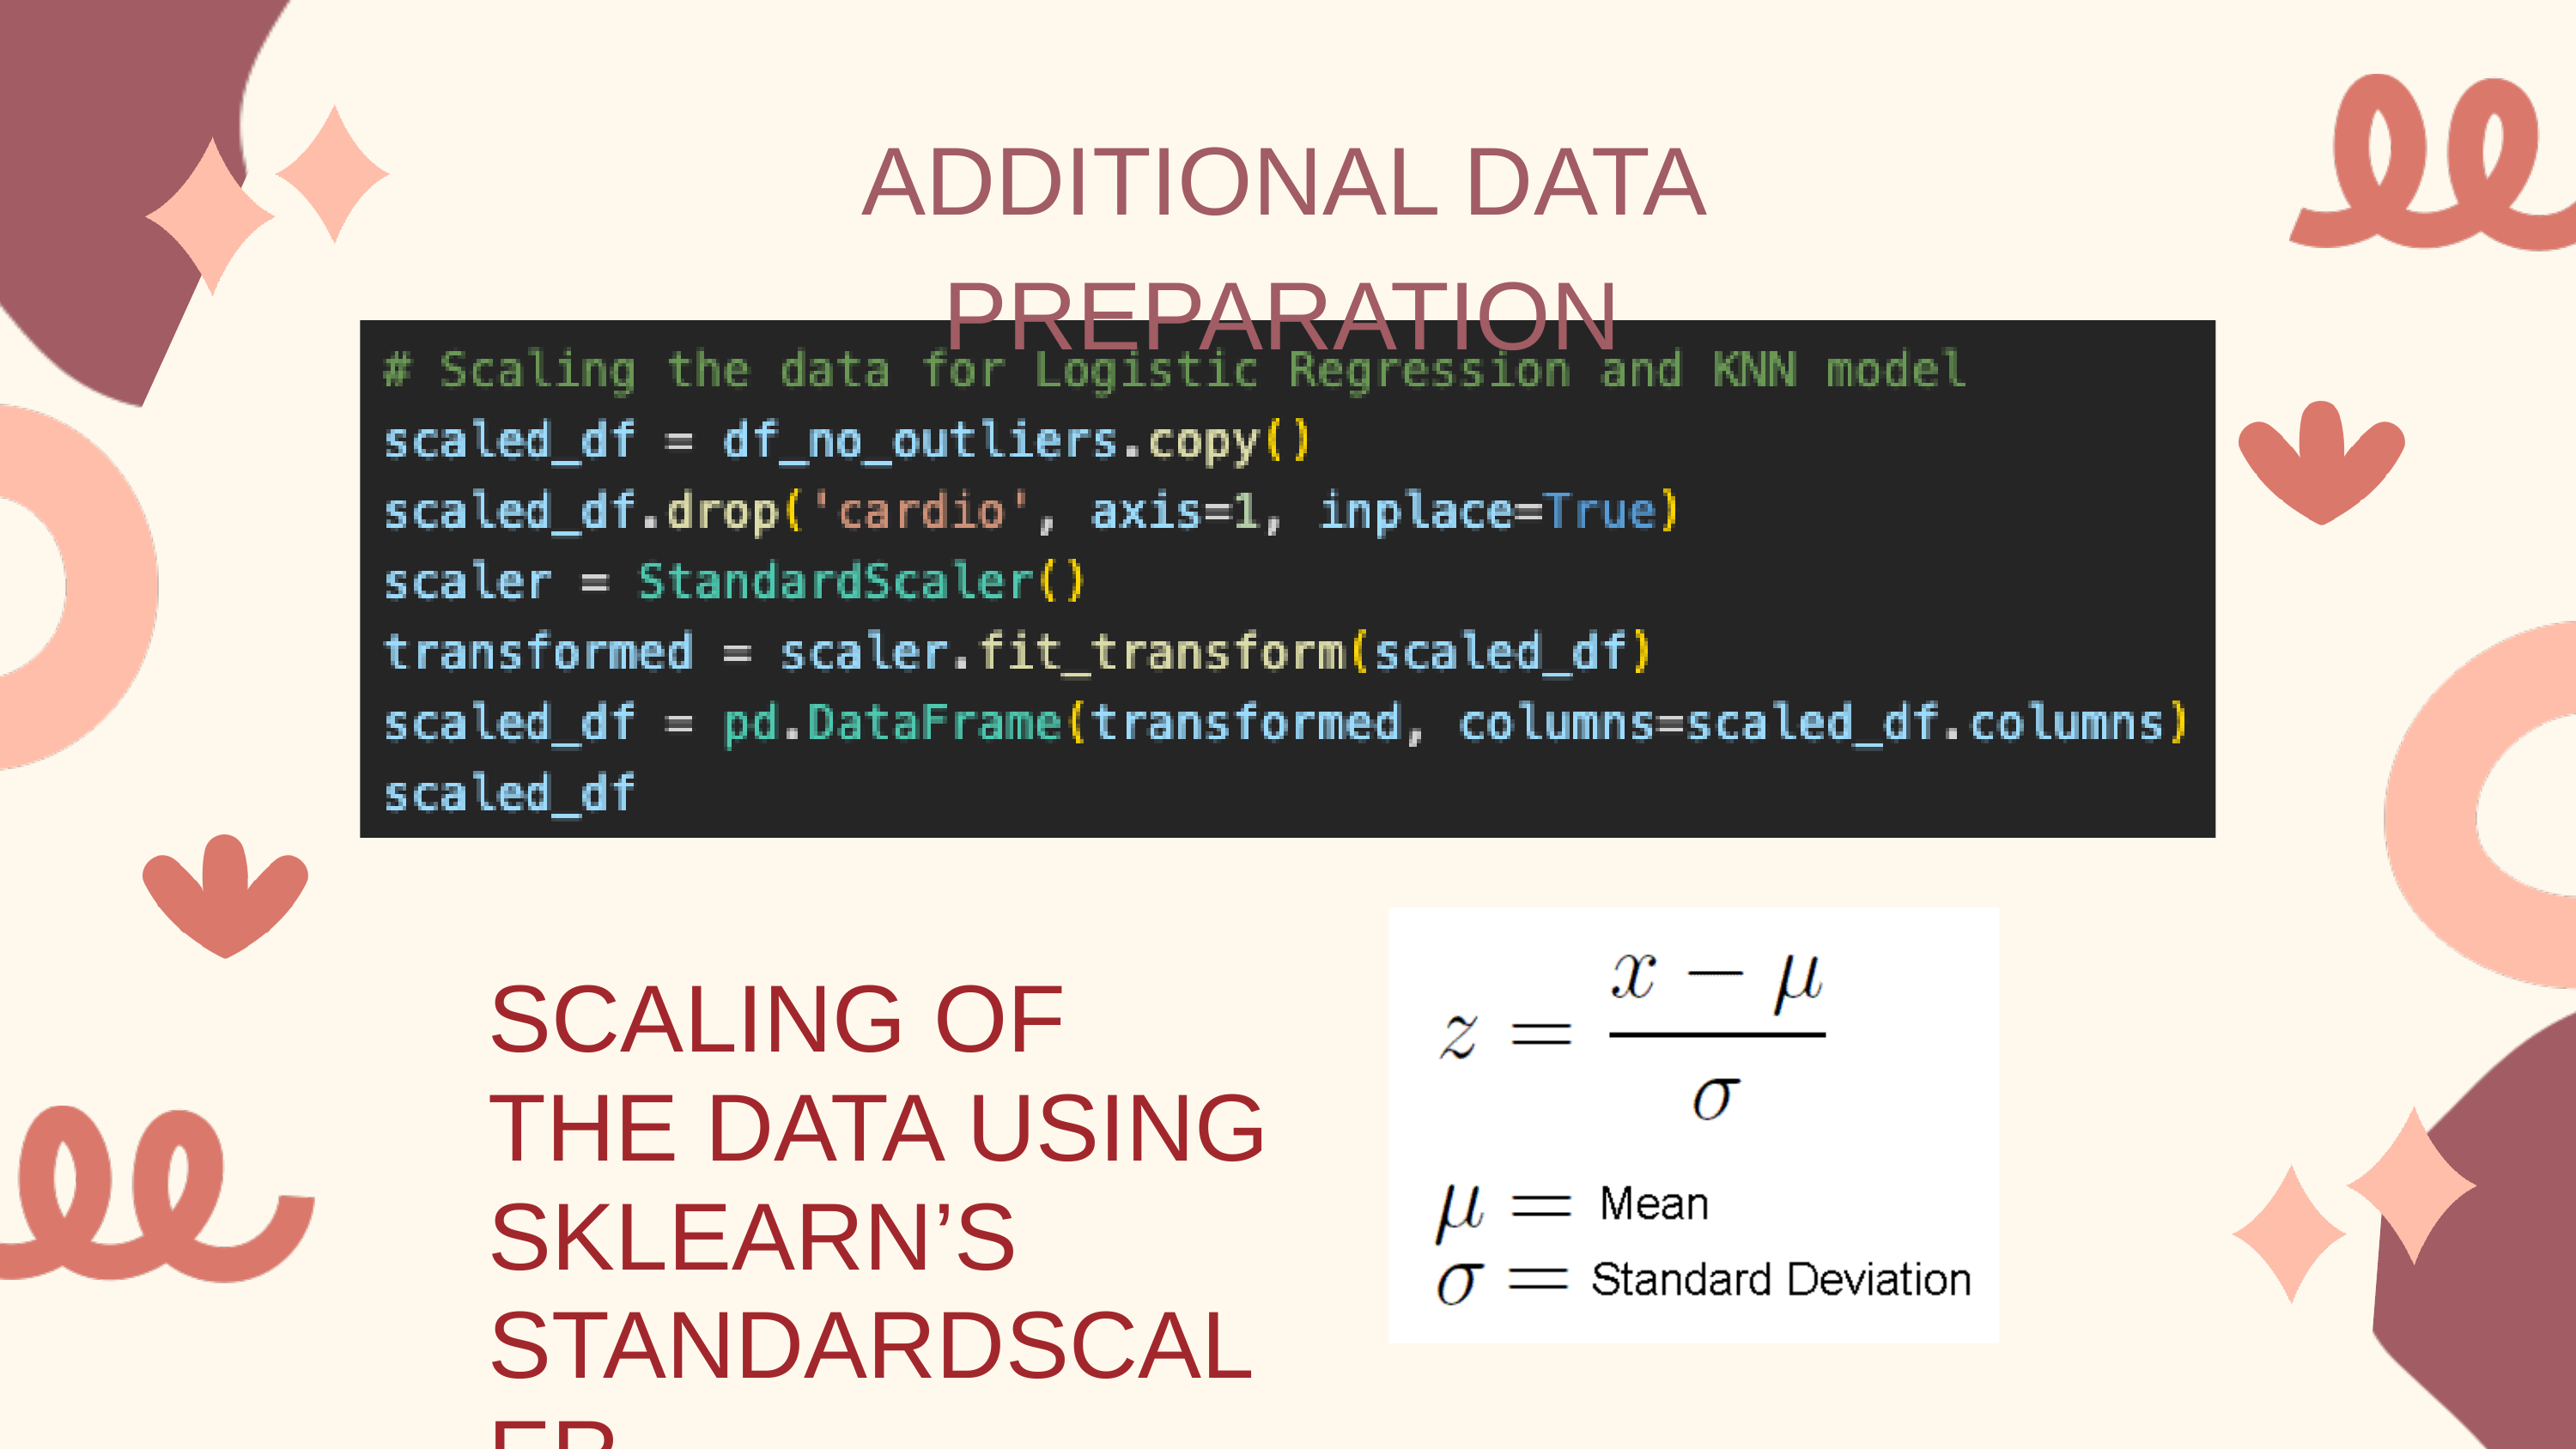

ADDITIONAL DATA PREPARATION

SCALING OF THE DATA USING SKLEARN’S STANDARDSCALER